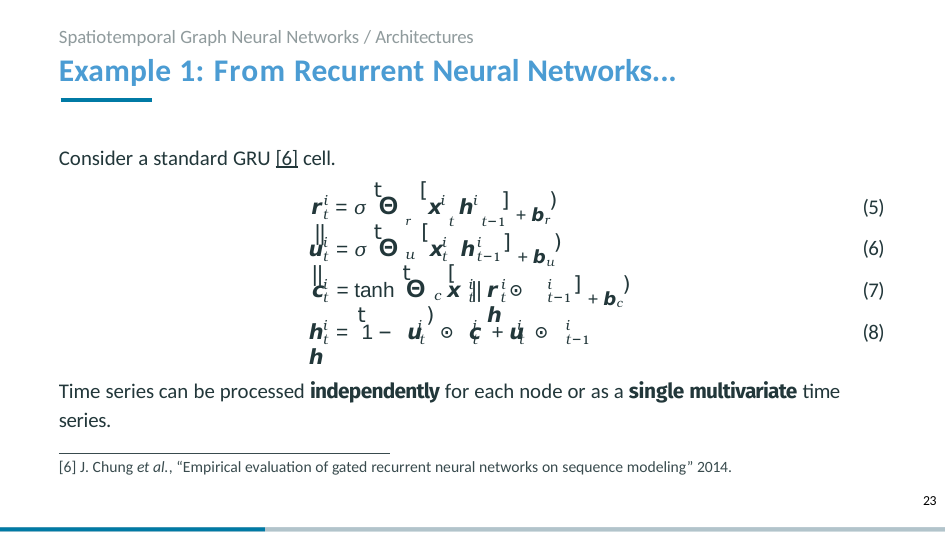

Spatiotemporal Graph Neural Networks / Architectures
# Example 1: From Recurrent Neural Networks...

Consider a standard GRU [6] cell.
t	[
] + br)
r = σ Θ	x ||
i
i
i
h
(5)
(6)
(7)
(8)
t
r	t	t−1
t	[
] + bu)
u = σ Θ	x ||
i
i	i
h
u
t
t	t−1
t	[
] + bc)
c = tanh Θ  x ||
i
i	i	i
r ⊙ h
c
t
t	t	t−1
t	)
i
i	i
i	i
h = 1 − u	⊙ c + u ⊙ h
t	t	t	t	t−1
Time series can be processed independently for each node or as a single multivariate time series.
[6] J. Chung et al., “Empirical evaluation of gated recurrent neural networks on sequence modeling” 2014.

23